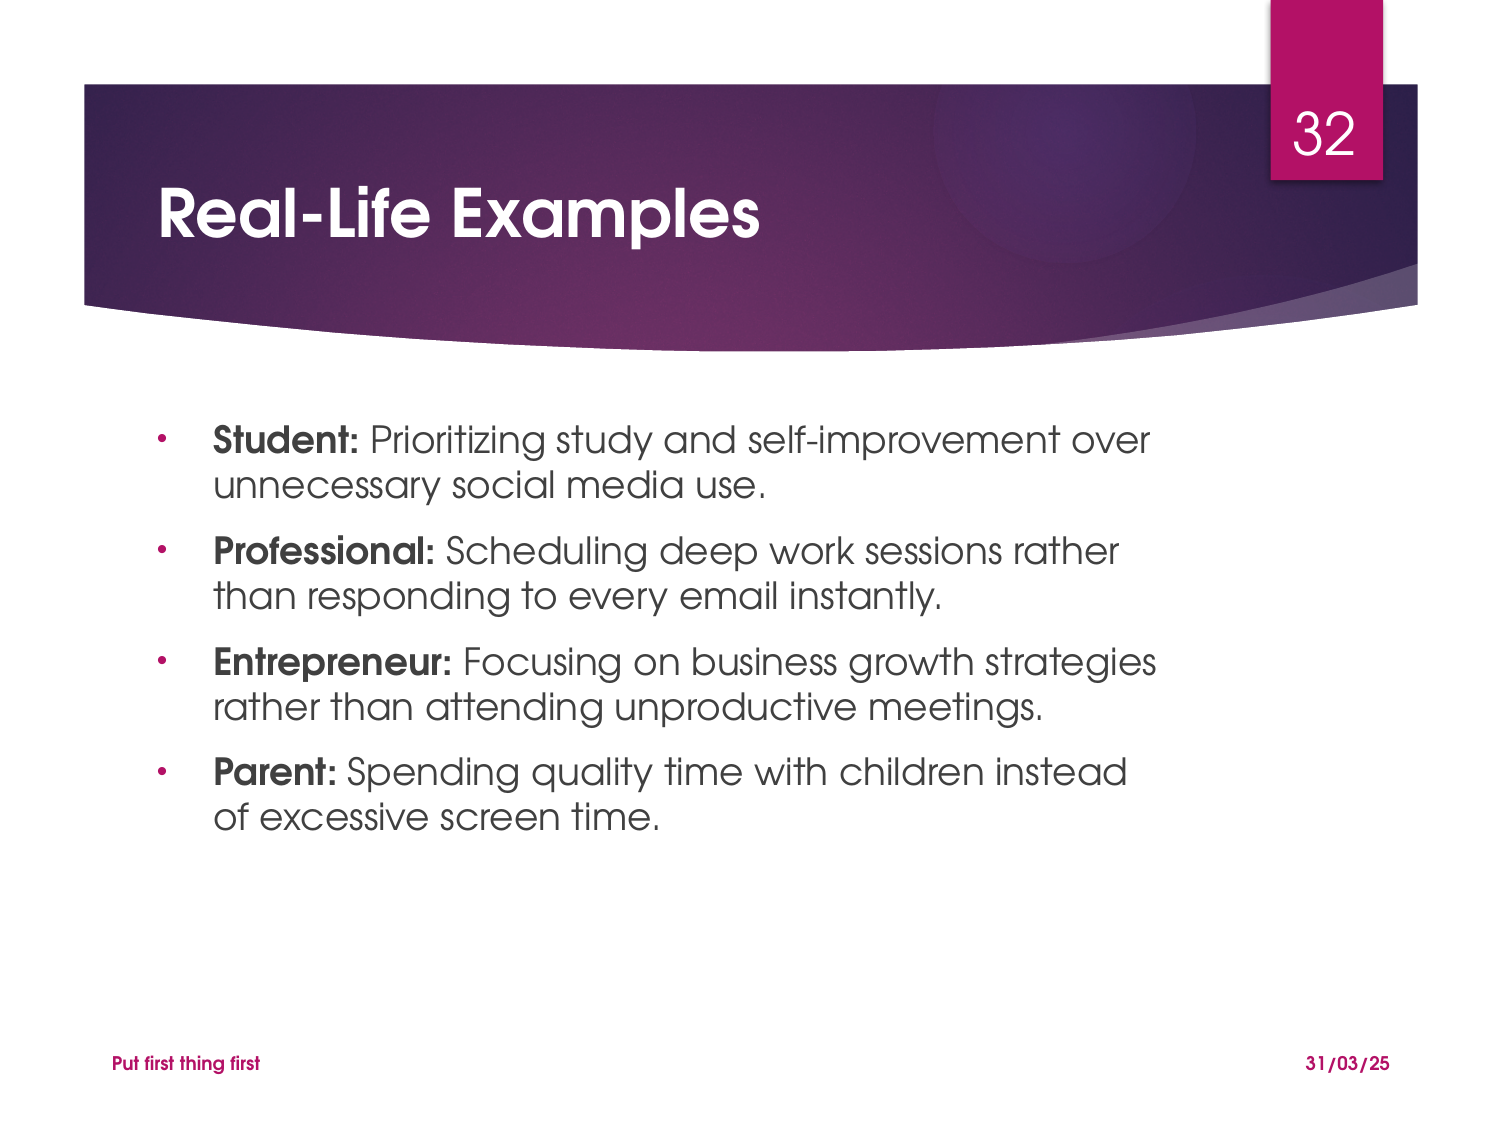

32
# Real-Life Examples
Student: Prioritizing study and self-improvement over unnecessary social media use.
Professional: Scheduling deep work sessions rather than responding to every email instantly.
Entrepreneur: Focusing on business growth strategies rather than attending unproductive meetings.
Parent: Spending quality time with children instead of excessive screen time.

Put first thing first
31/03/25